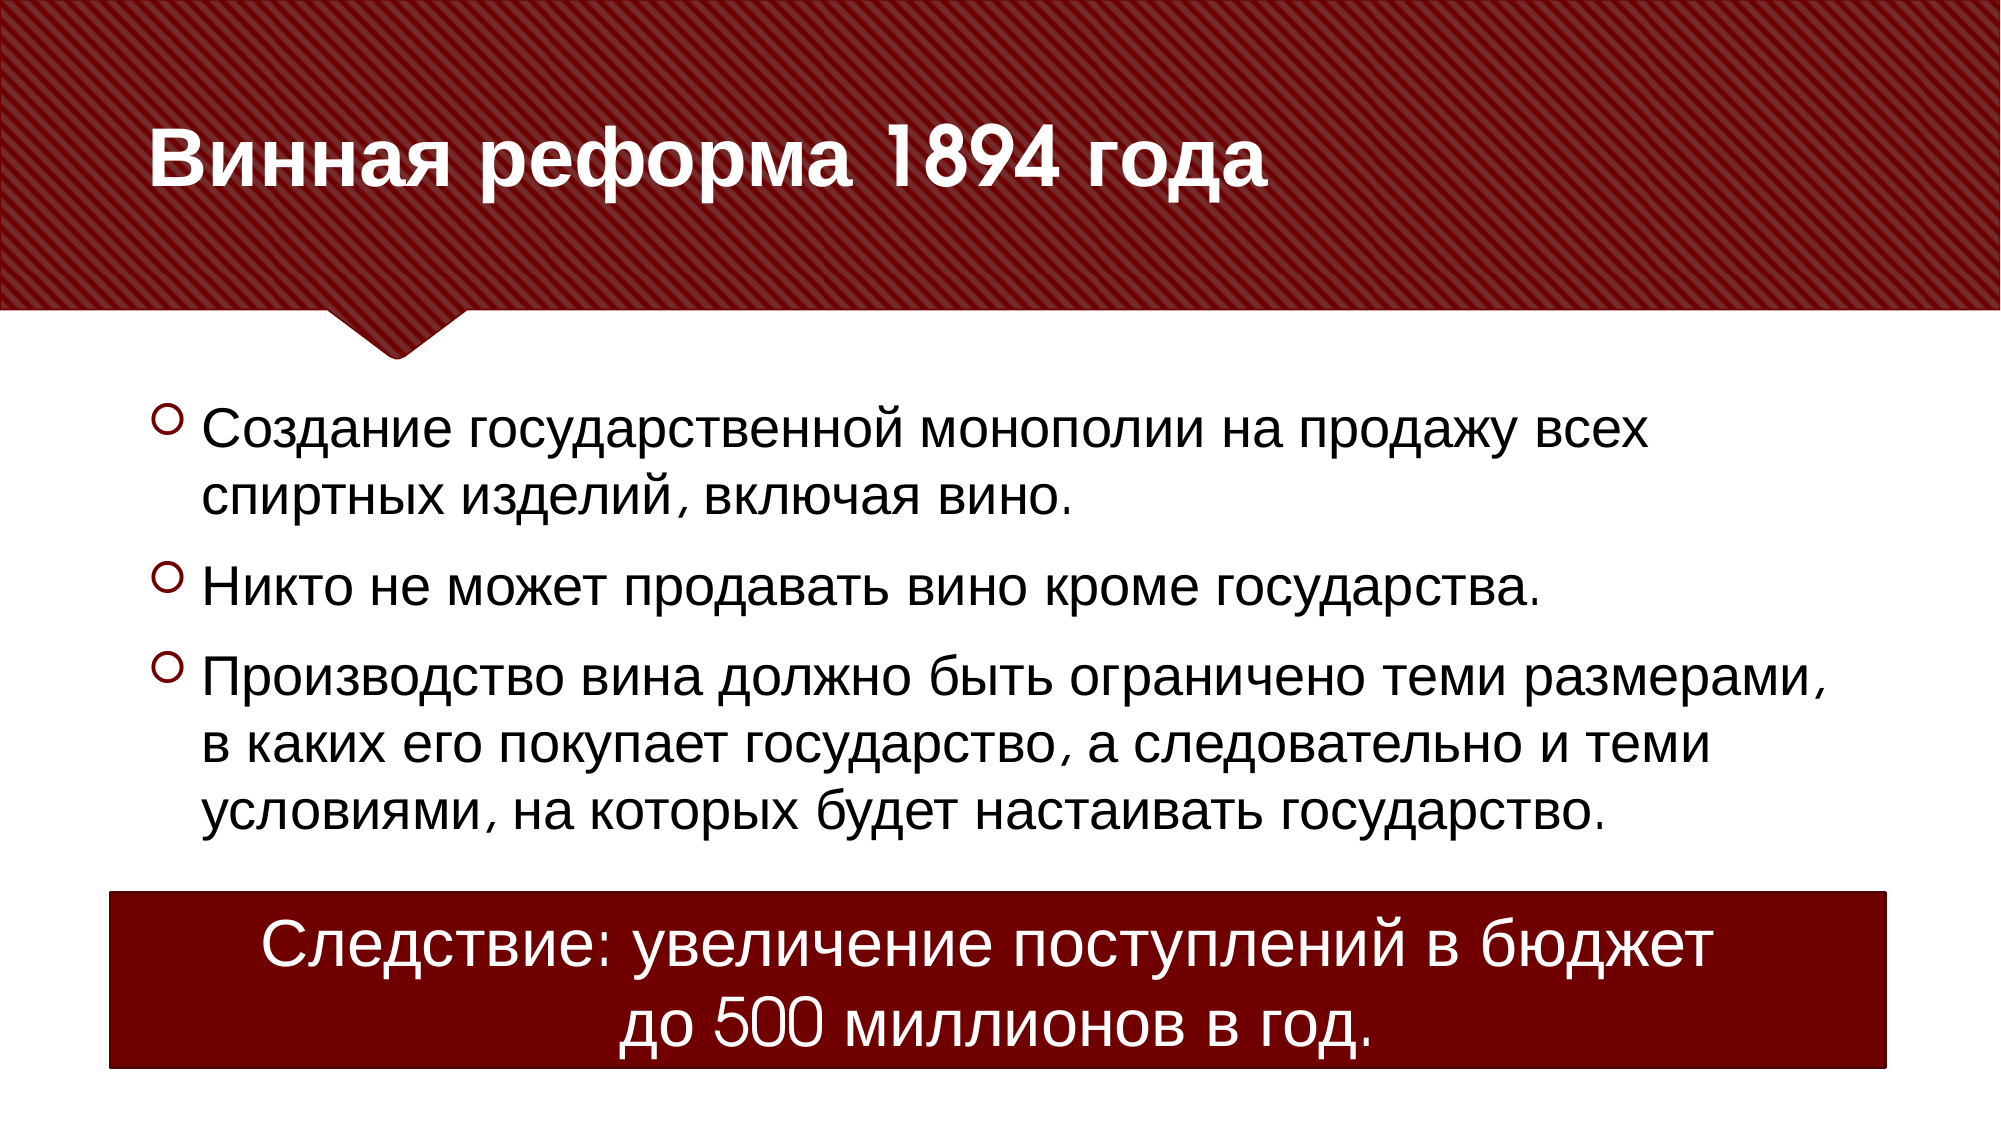

# Винная реформа 1894 года
Создание государственной монополии на продажу всех спиртных изделий, включая вино.
Никто не может продавать вино кроме государства.
Производство вина должно быть ограничено теми размерами, в каких его покупает государство, а следовательно и теми условиями, на которых будет настаивать государство.
Следствие: увеличение поступлений в бюджет
до 500 миллионов в год.